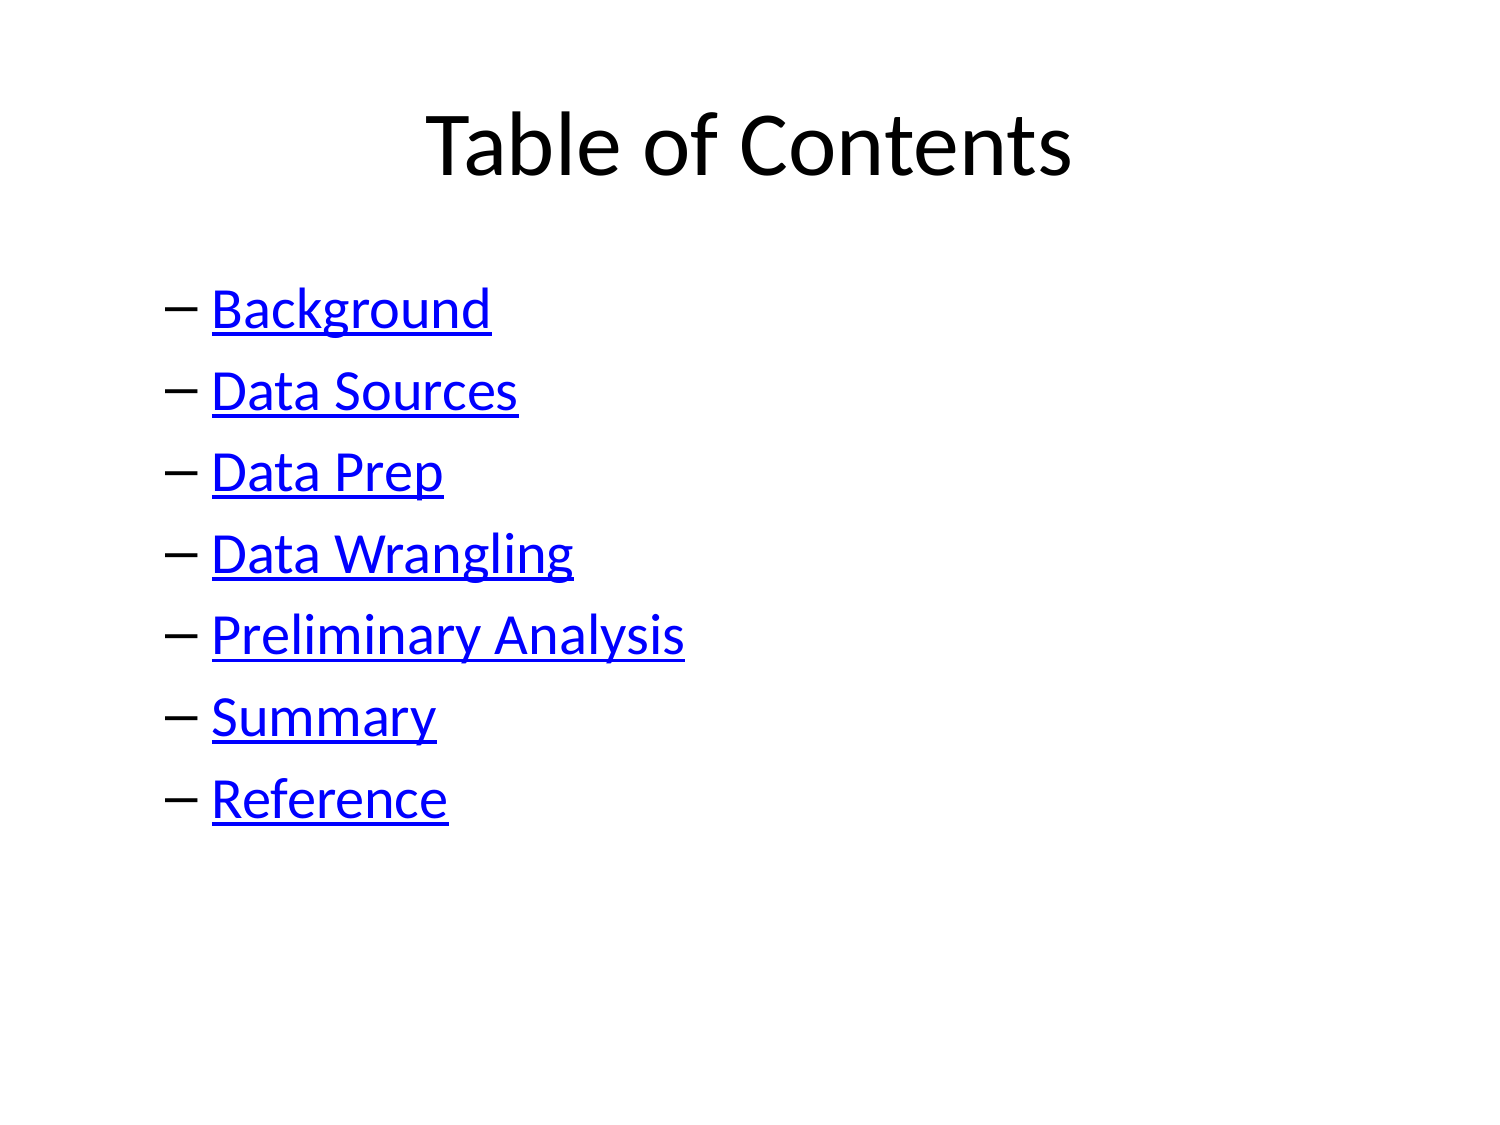

# Table of Contents
Background
Data Sources
Data Prep
Data Wrangling
Preliminary Analysis
Summary
Reference